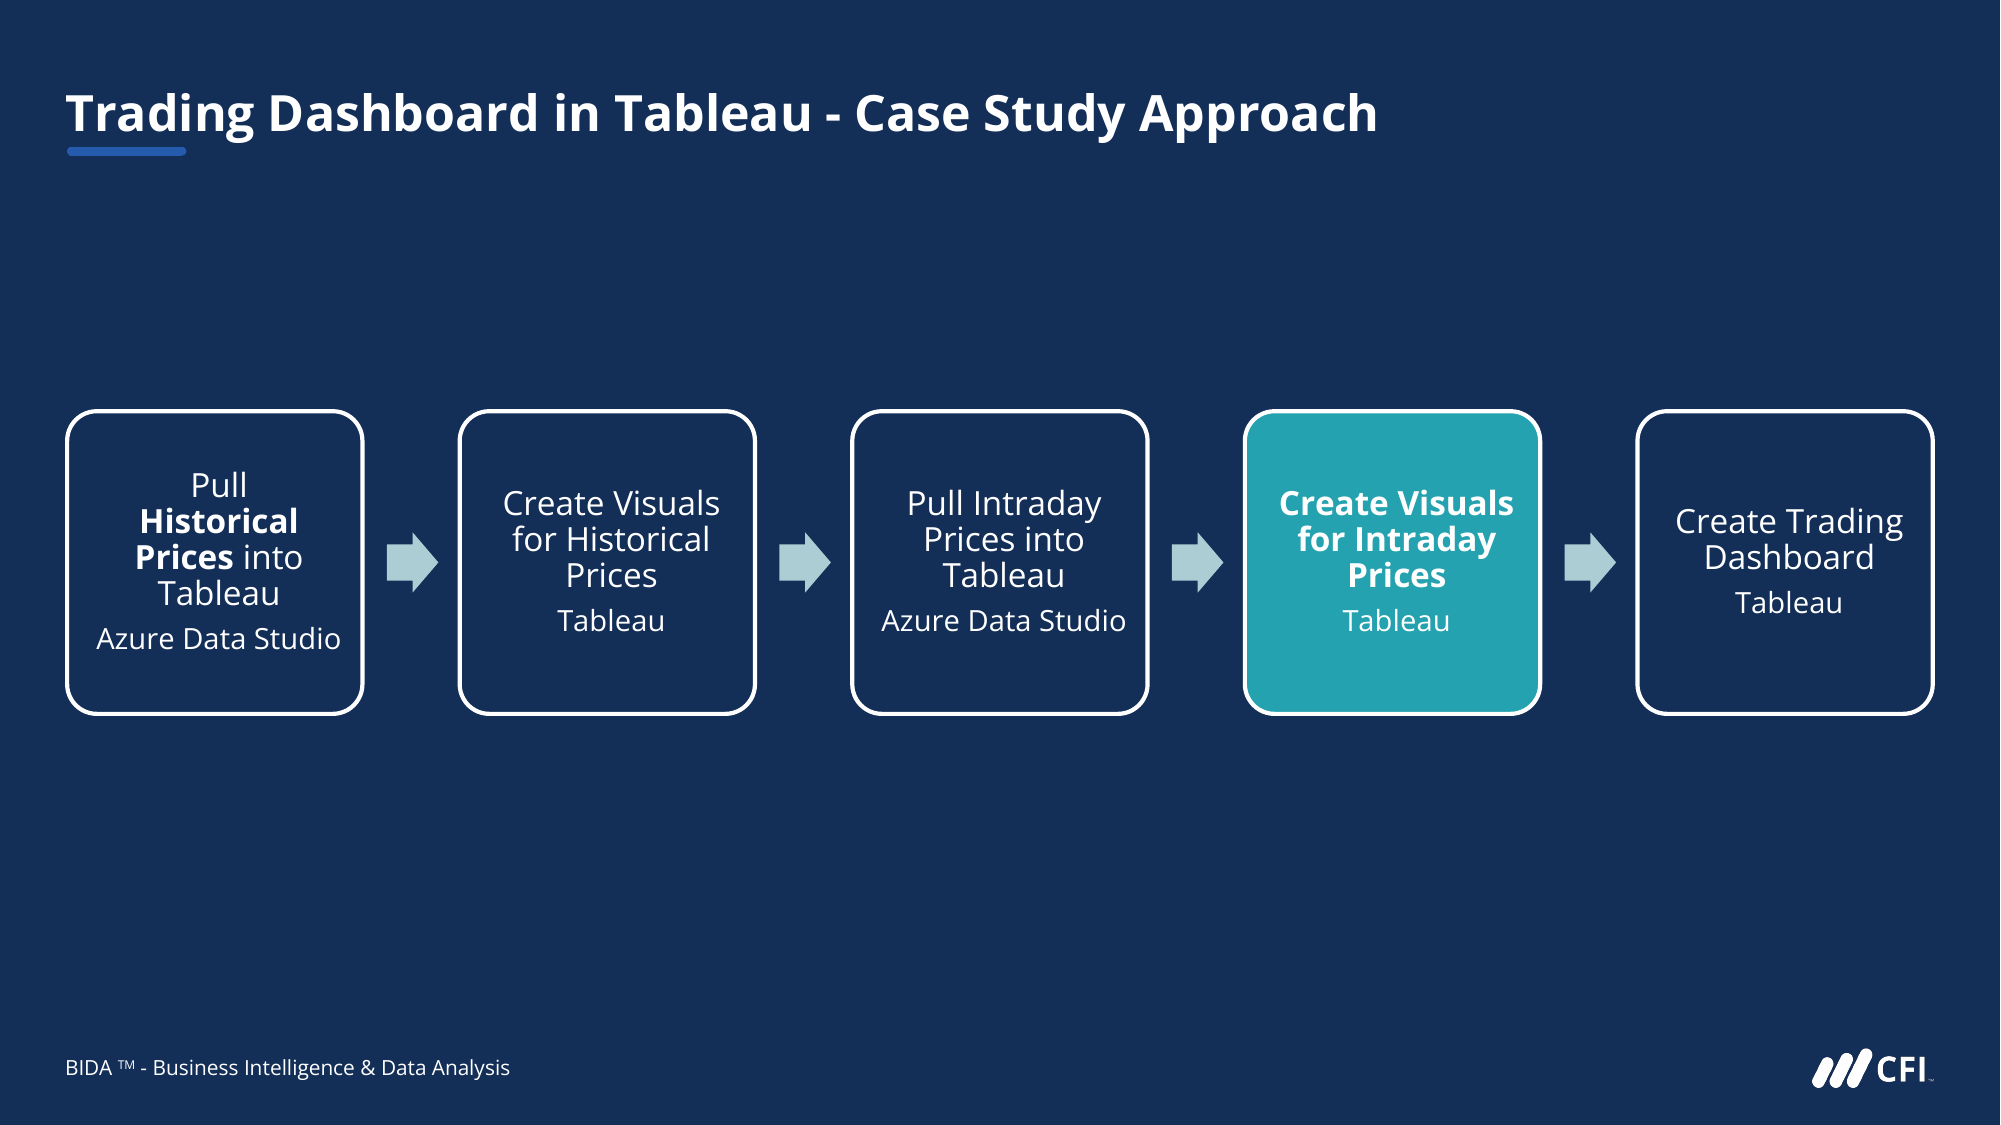

# Trading Dashboard in Tableau - Case Study Approach
Pull
Historical Prices into Tableau
Azure Data Studio

Create Visuals for Historical Prices
Tableau

Pull Intraday Prices into Tableau
Azure Data Studio

Create Visuals for Intraday Prices
Tableau

Create Trading Dashboard
Tableau